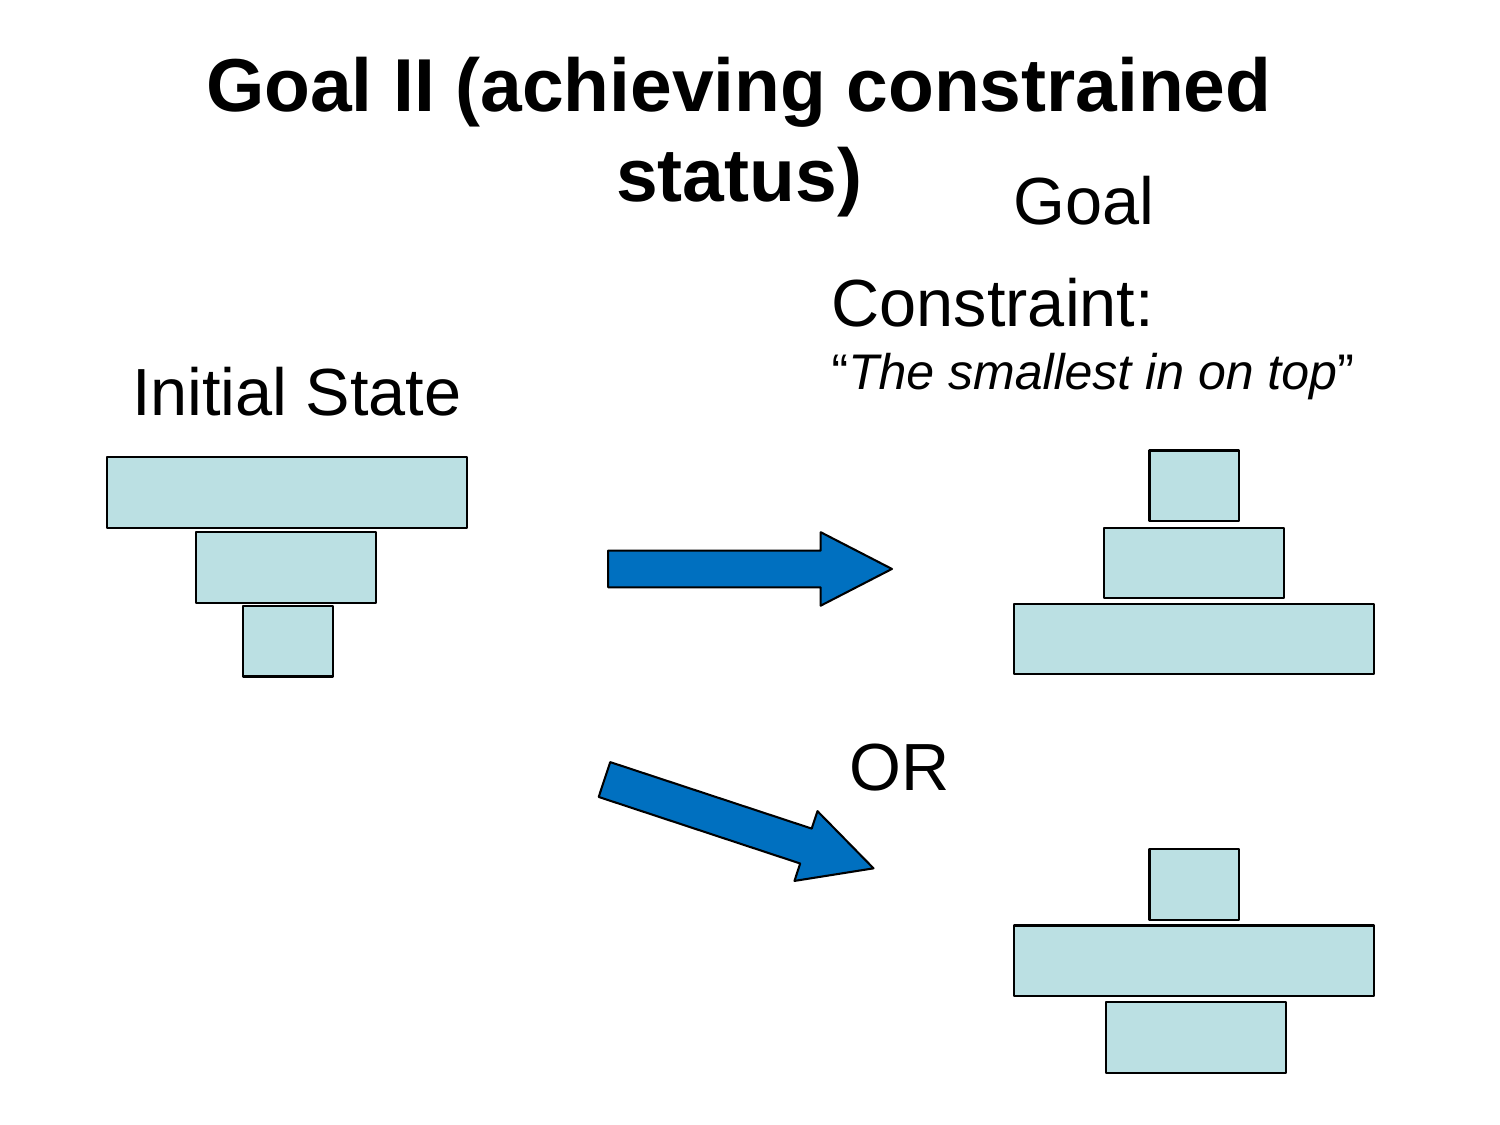

Goal II (achieving constrained status)
Goal
Constraint:
“The smallest in on top”
Initial State

OR